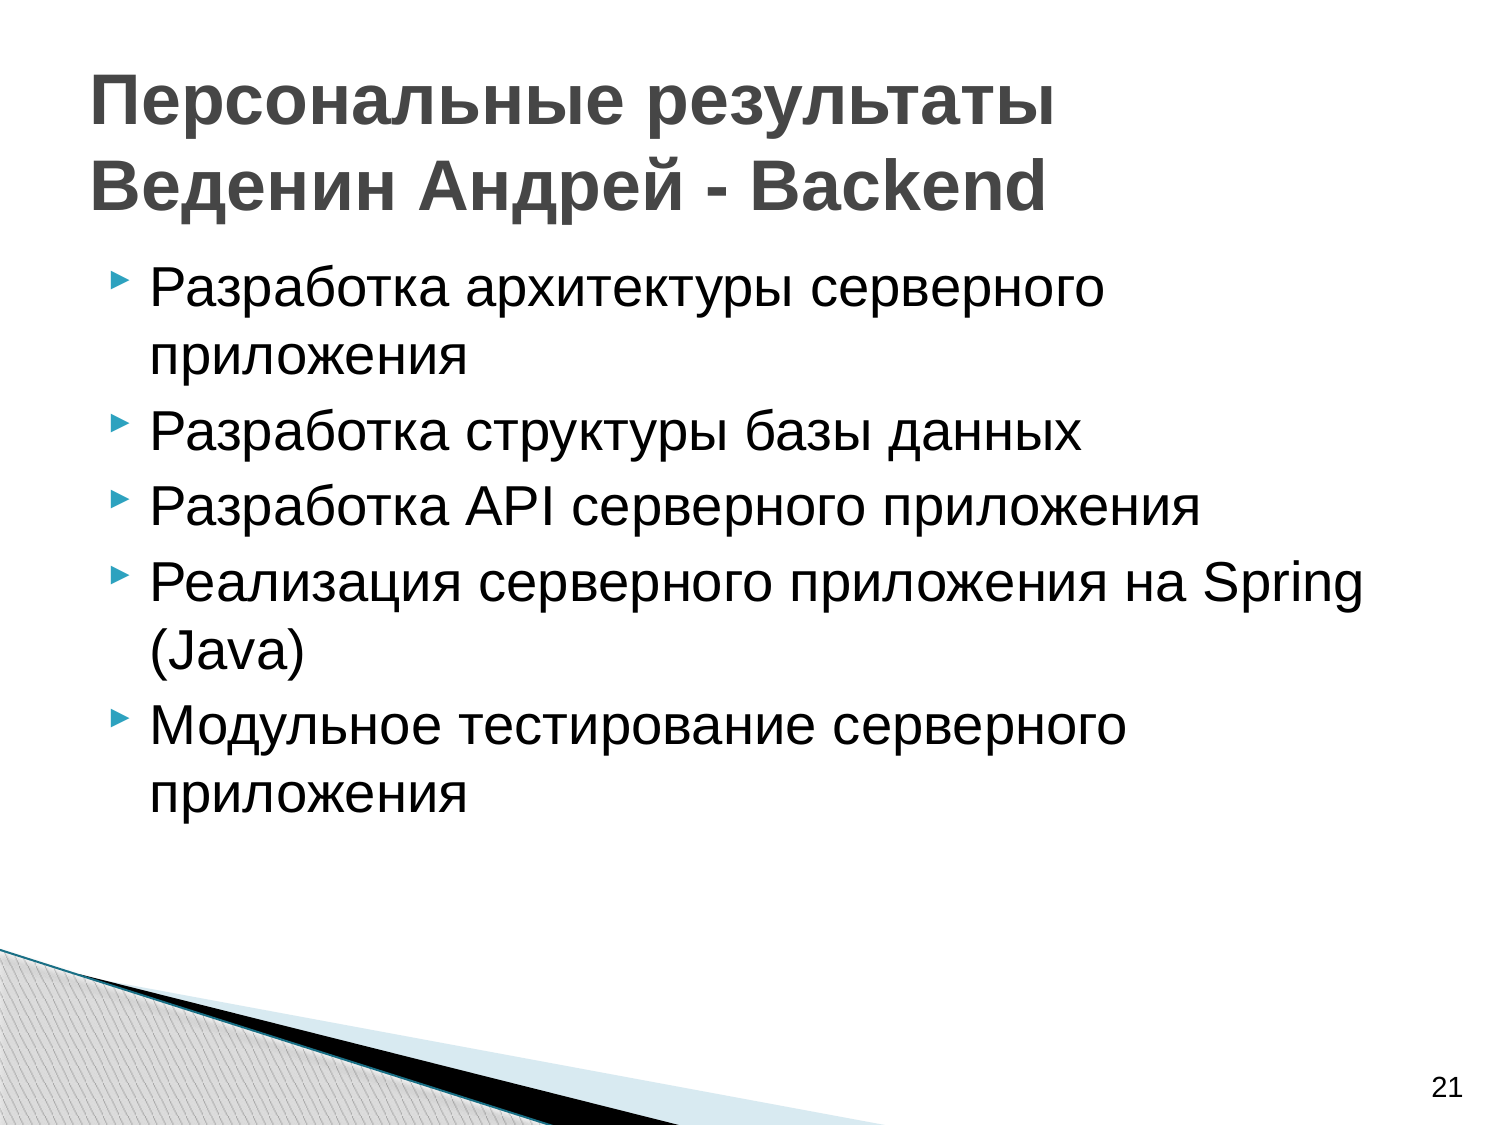

# Персональные результаты Веденин Андрей - Backend
Разработка архитектуры серверного приложения
Разработка структуры базы данных
Разработка API серверного приложения
Реализация серверного приложения на Spring (Java)
Модульное тестирование серверного приложения

21